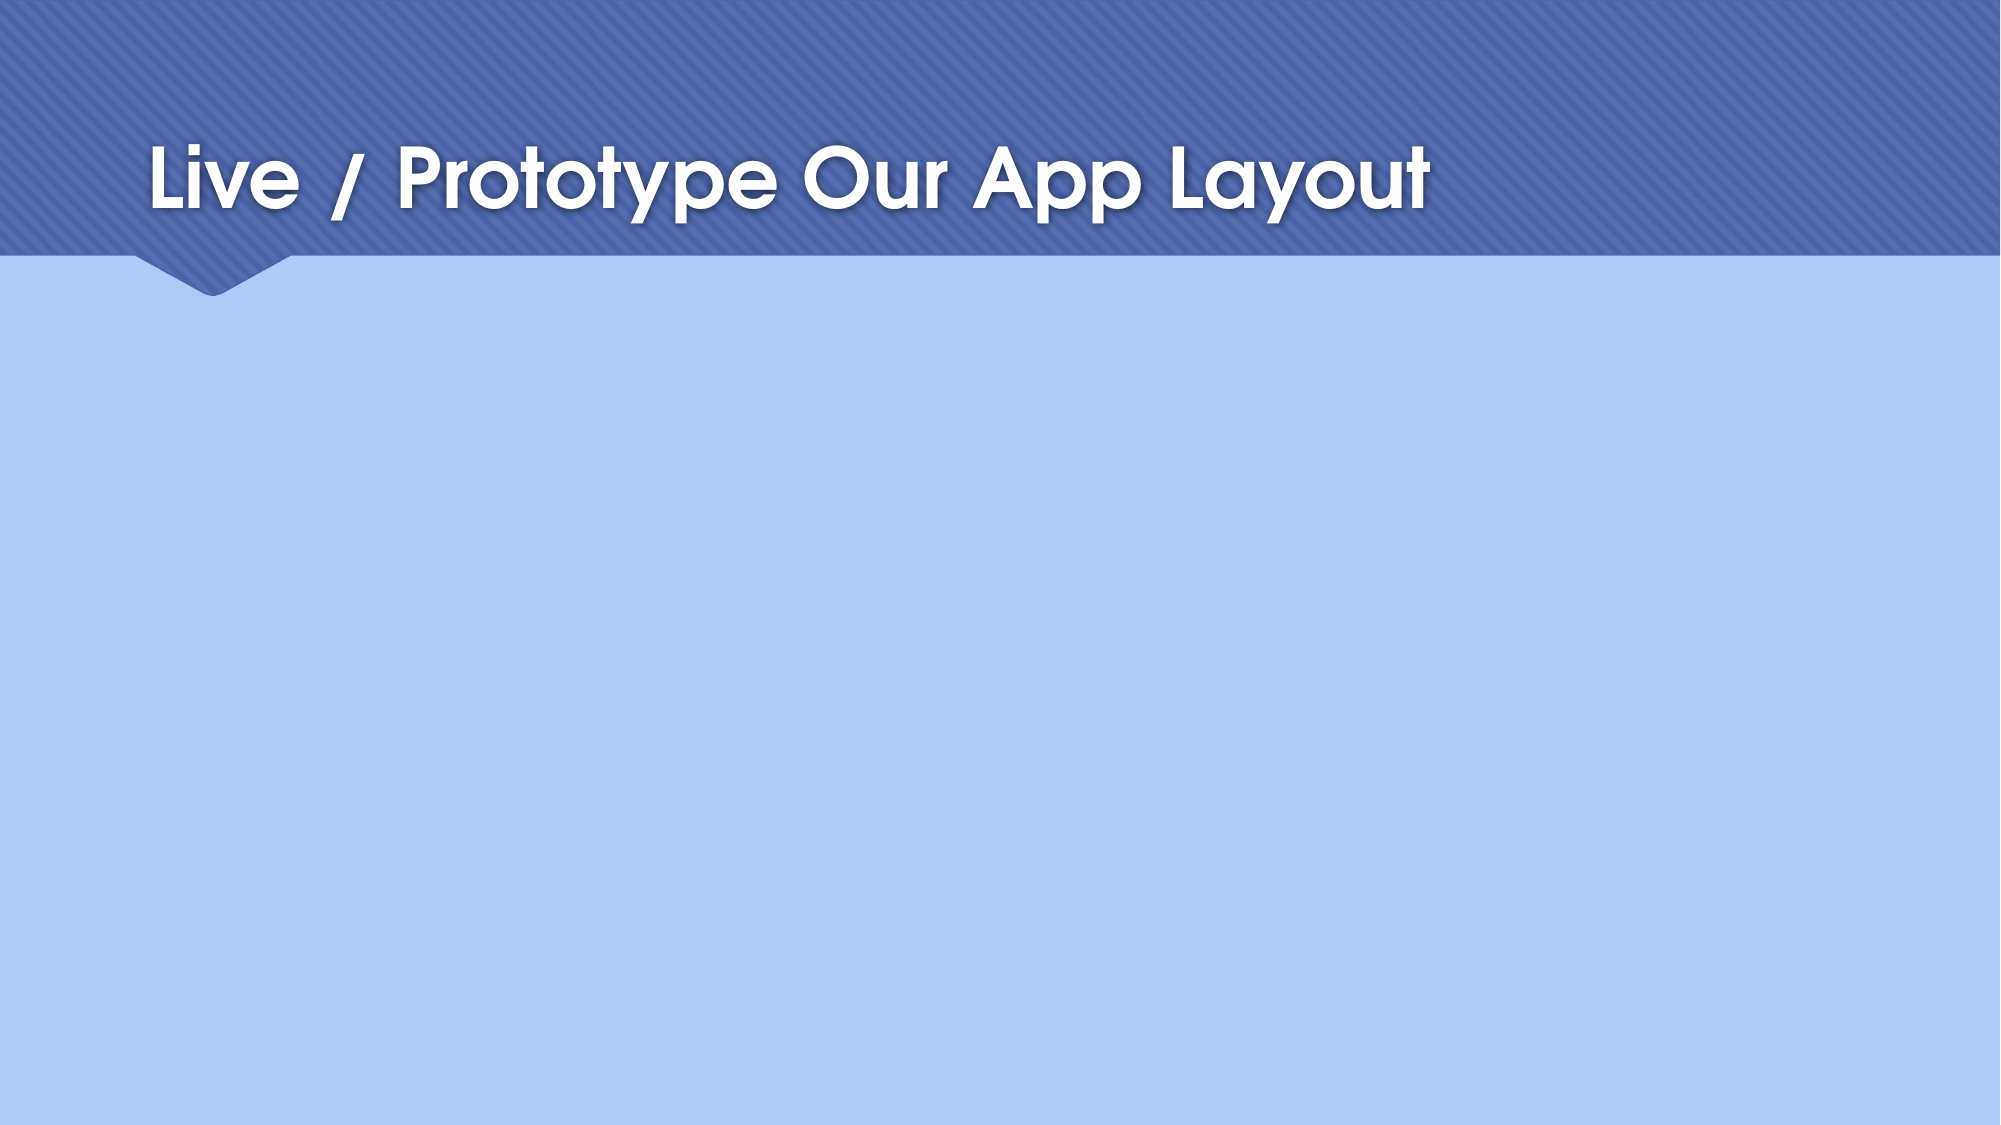

# Live / Prototype Our App Layout